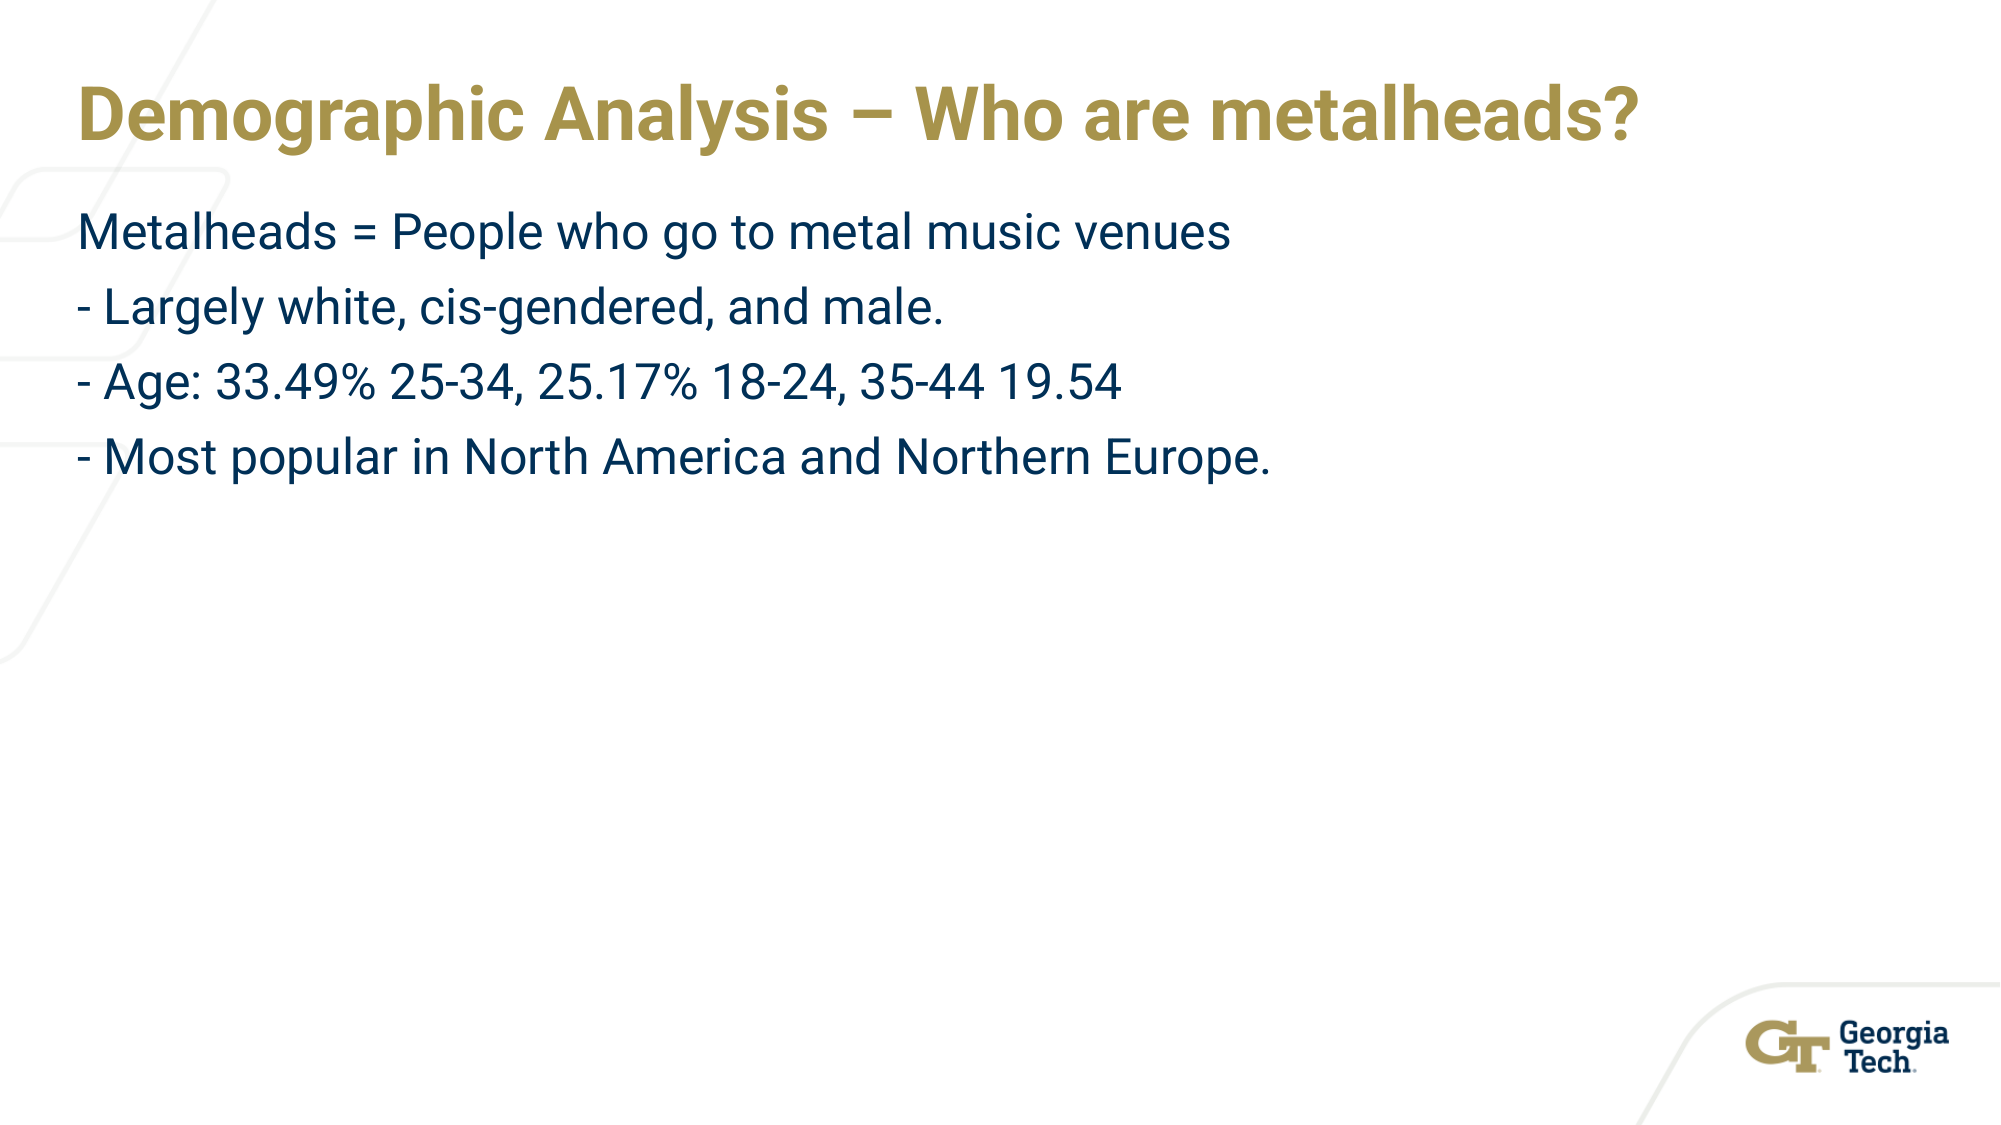

# Demographic Analysis – Who are metalheads?
Metalheads = People who go to metal music venues
- Largely white, cis-gendered, and male.
- Age: 33.49% 25-34, 25.17% 18-24, 35-44 19.54
- Most popular in North America and Northern Europe.